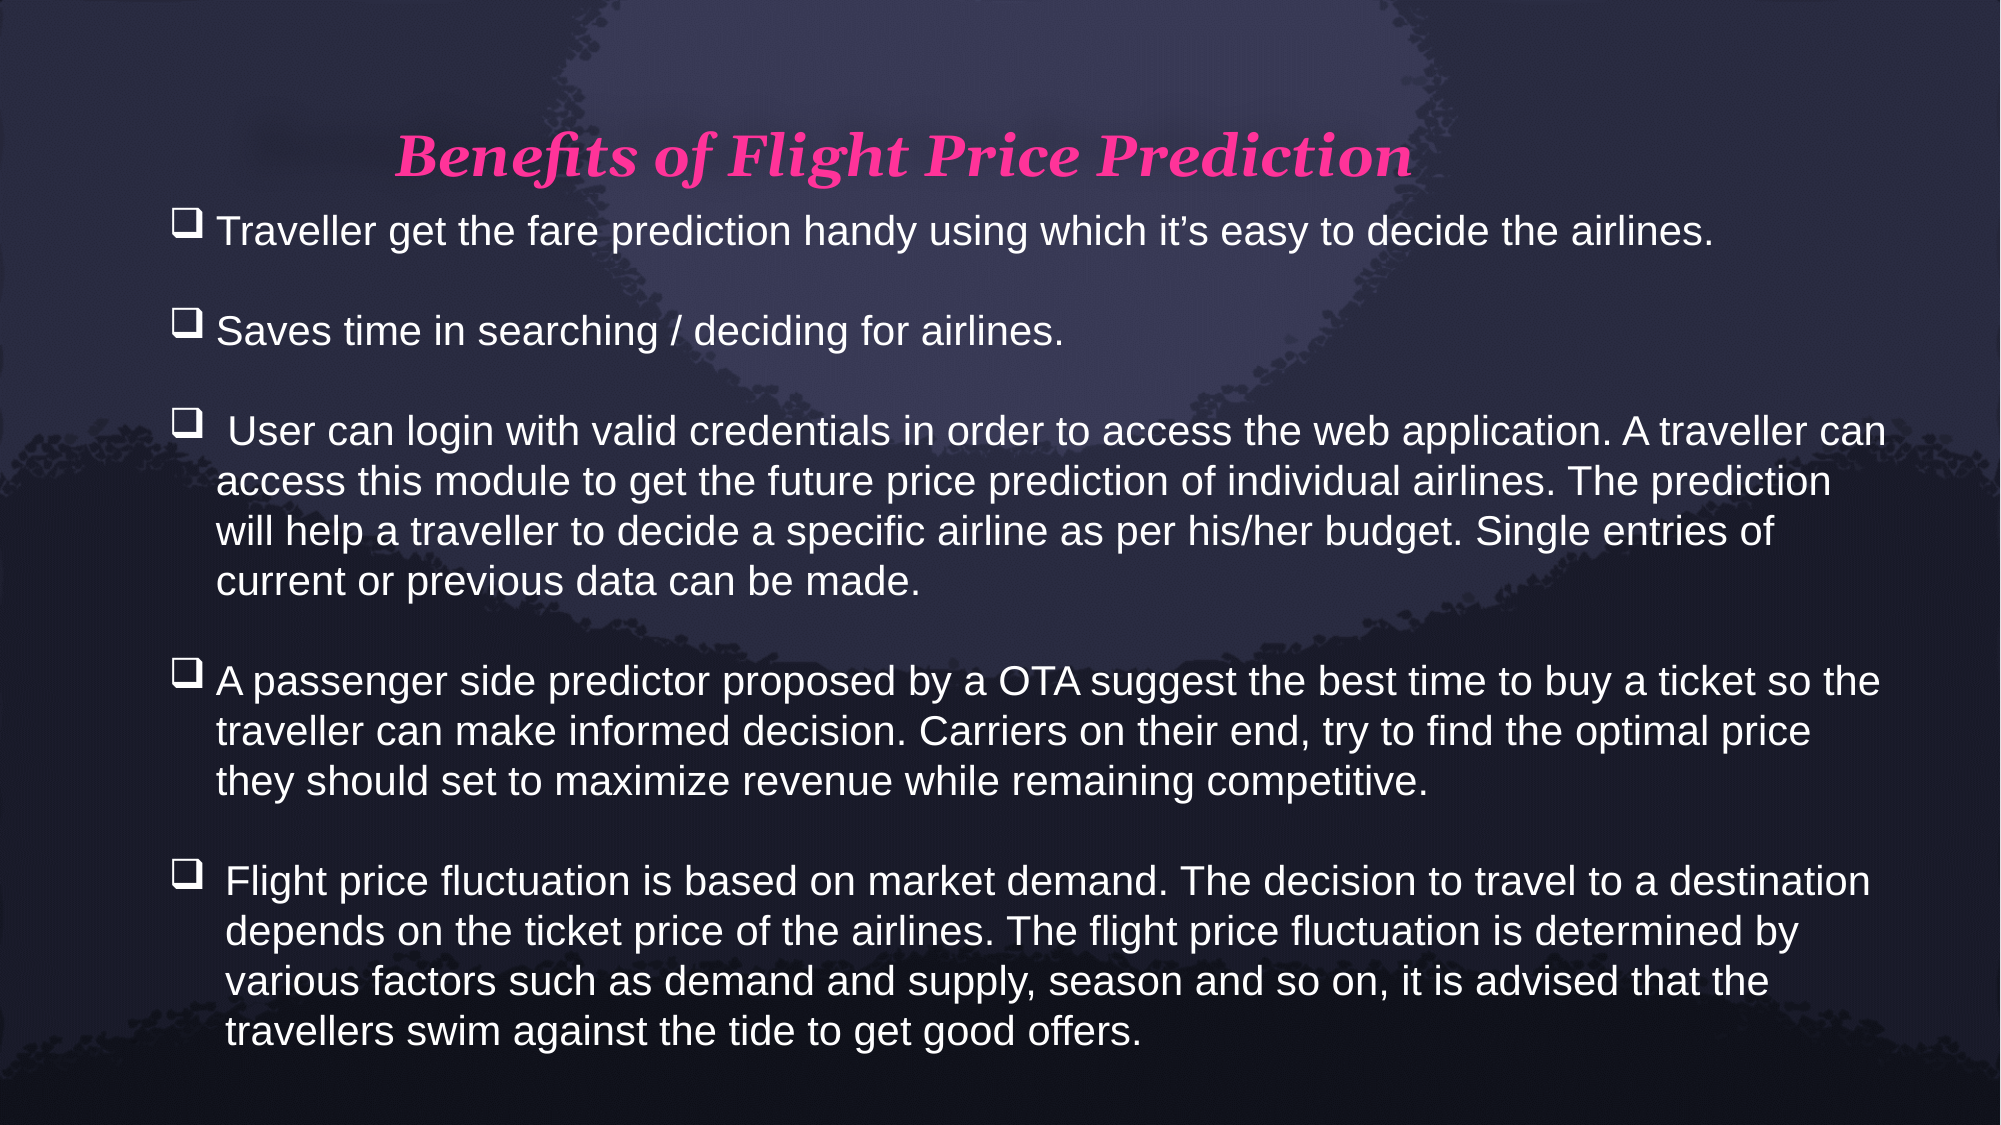

Benefits of Flight Price Prediction
Traveller get the fare prediction handy using which it’s easy to decide the airlines.

Saves time in searching / deciding for airlines.

 User can login with valid credentials in order to access the web application. A traveller can access this module to get the future price prediction of individual airlines. The prediction will help a traveller to decide a specific airline as per his/her budget. Single entries of current or previous data can be made.

A passenger side predictor proposed by a OTA suggest the best time to buy a ticket so the traveller can make informed decision. Carriers on their end, try to find the optimal price they should set to maximize revenue while remaining competitive.

Flight price fluctuation is based on market demand. The decision to travel to a destination depends on the ticket price of the airlines. The flight price fluctuation is determined by various factors such as demand and supply, season and so on, it is advised that the travellers swim against the tide to get good offers.